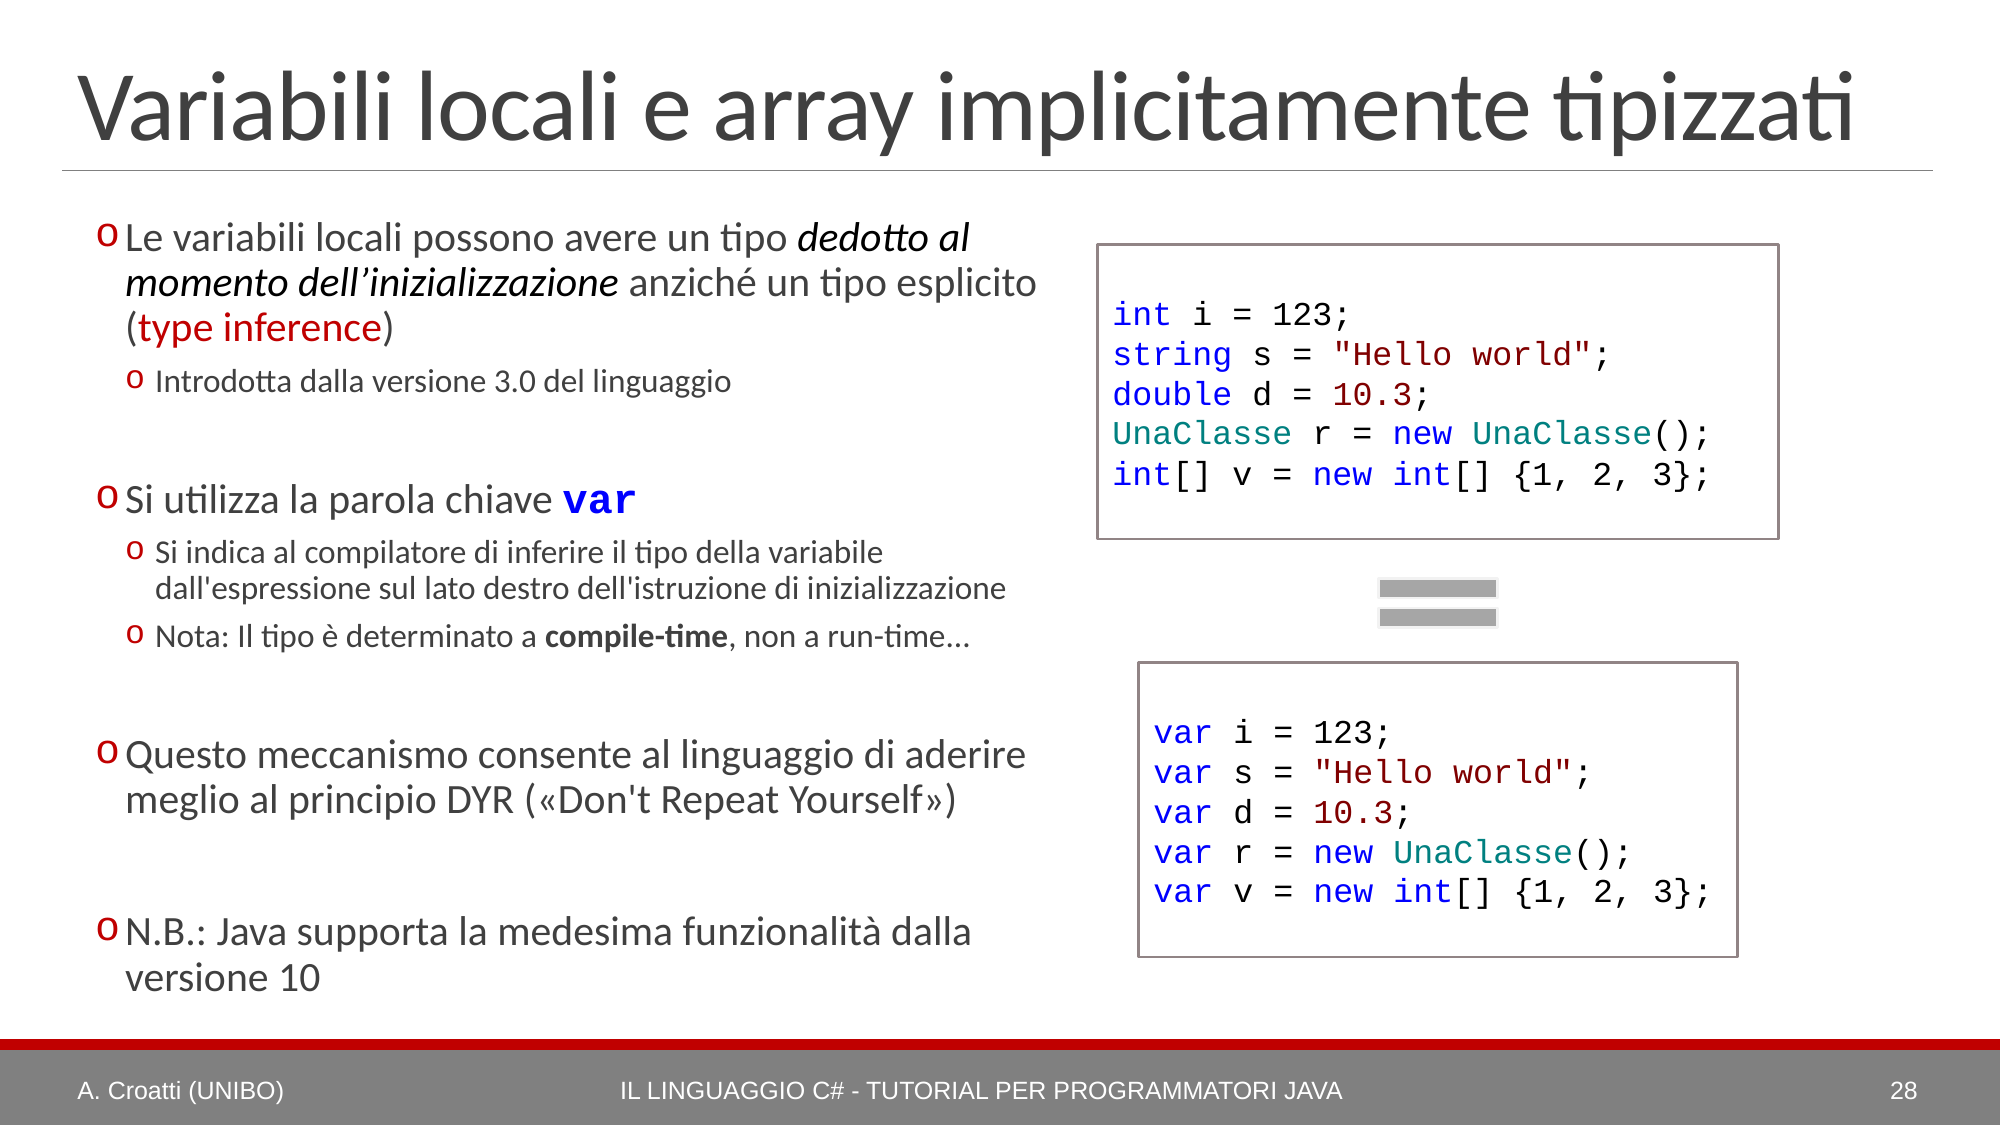

# Variabili locali e array implicitamente tipizzati
Le variabili locali possono avere un tipo dedotto al momento dell’inizializzazione anziché un tipo esplicito (type inference)
Introdotta dalla versione 3.0 del linguaggio

Si utilizza la parola chiave var
Si indica al compilatore di inferire il tipo della variabile dall'espressione sul lato destro dell'istruzione di inizializzazione
Nota: Il tipo è determinato a compile-time, non a run-time...

Questo meccanismo consente al linguaggio di aderire meglio al principio DYR («Don't Repeat Yourself»)

N.B.: Java supporta la medesima funzionalità dalla versione 10

int i = 123;
string s = "Hello world";
double d = 10.3;
UnaClasse r = new UnaClasse();
int[] v = new int[] {1, 2, 3};

var i = 123;
var s = "Hello world";
var d = 10.3;
var r = new UnaClasse();
var v = new int[] {1, 2, 3};

A. Croatti (UNIBO)
Il Linguaggio C# - Tutorial per Programmatori Java
28